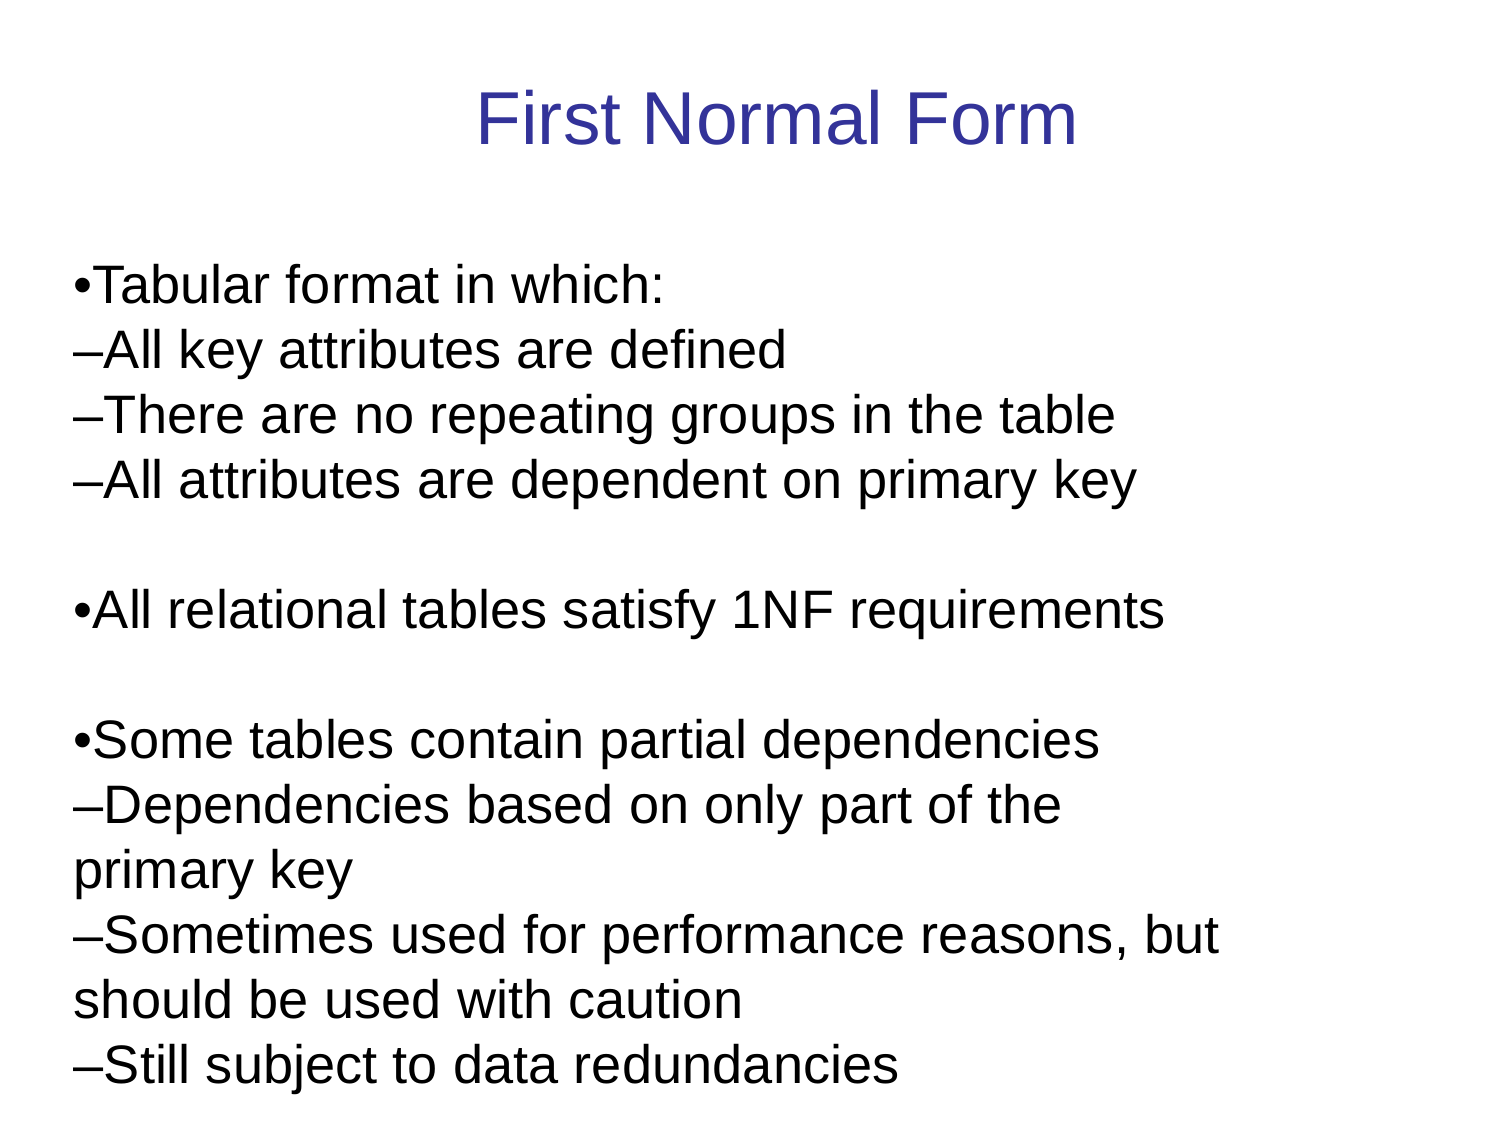

First Normal Form

•Tabular format in which:
–All key attributes are defined
–There are no repeating groups in the table
–All attributes are dependent on primary key

•All relational tables satisfy 1NF requirements

•Some tables contain partial dependencies
–Dependencies based on only part of the
primary key
–Sometimes used for performance reasons, but
should be used with caution
–Still subject to data redundancies